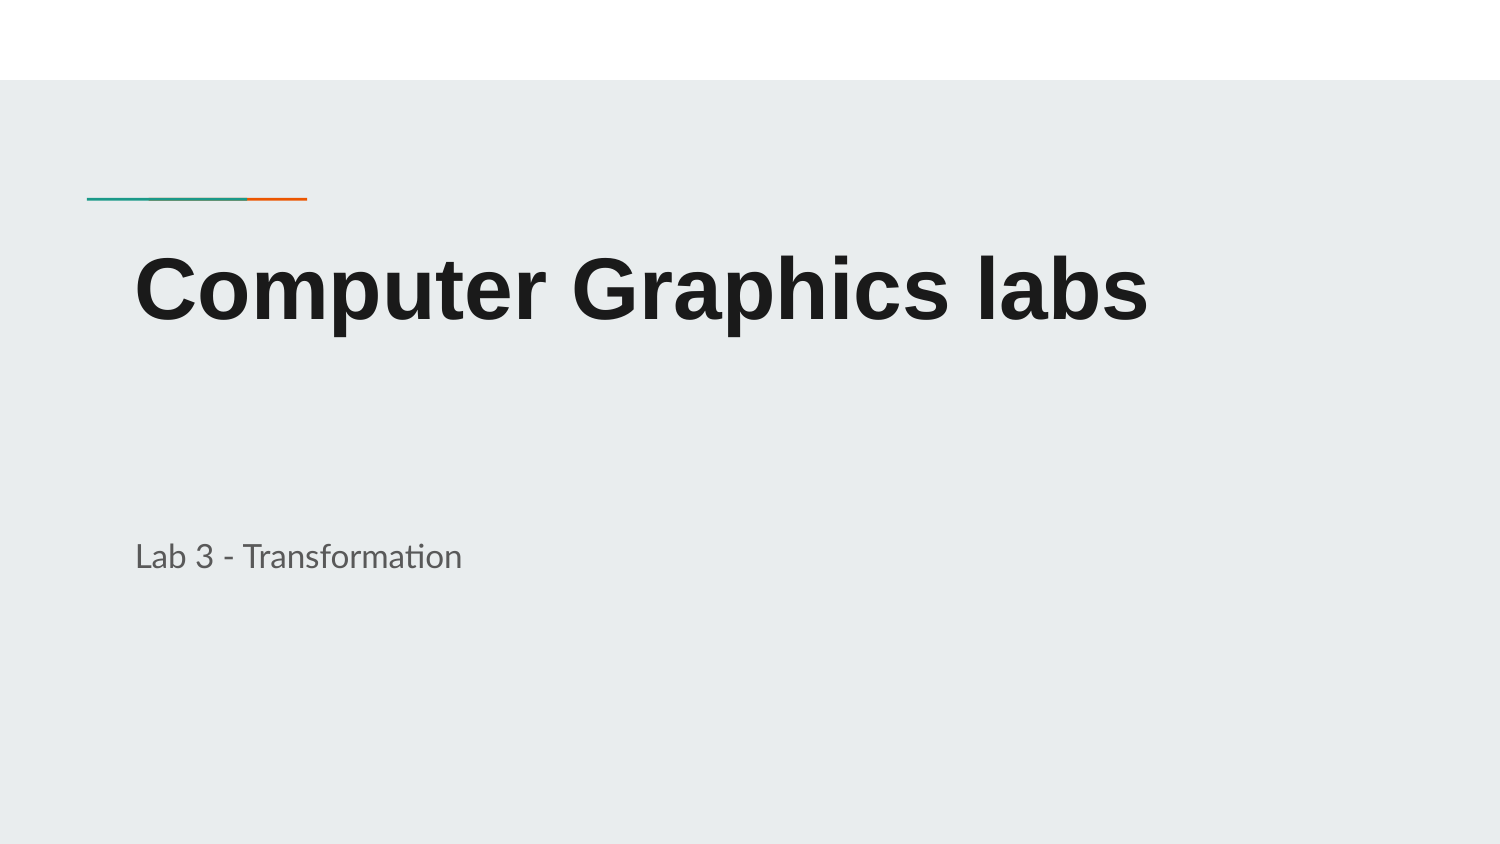

# Computer Graphics labs
Lab 3 - Transformation